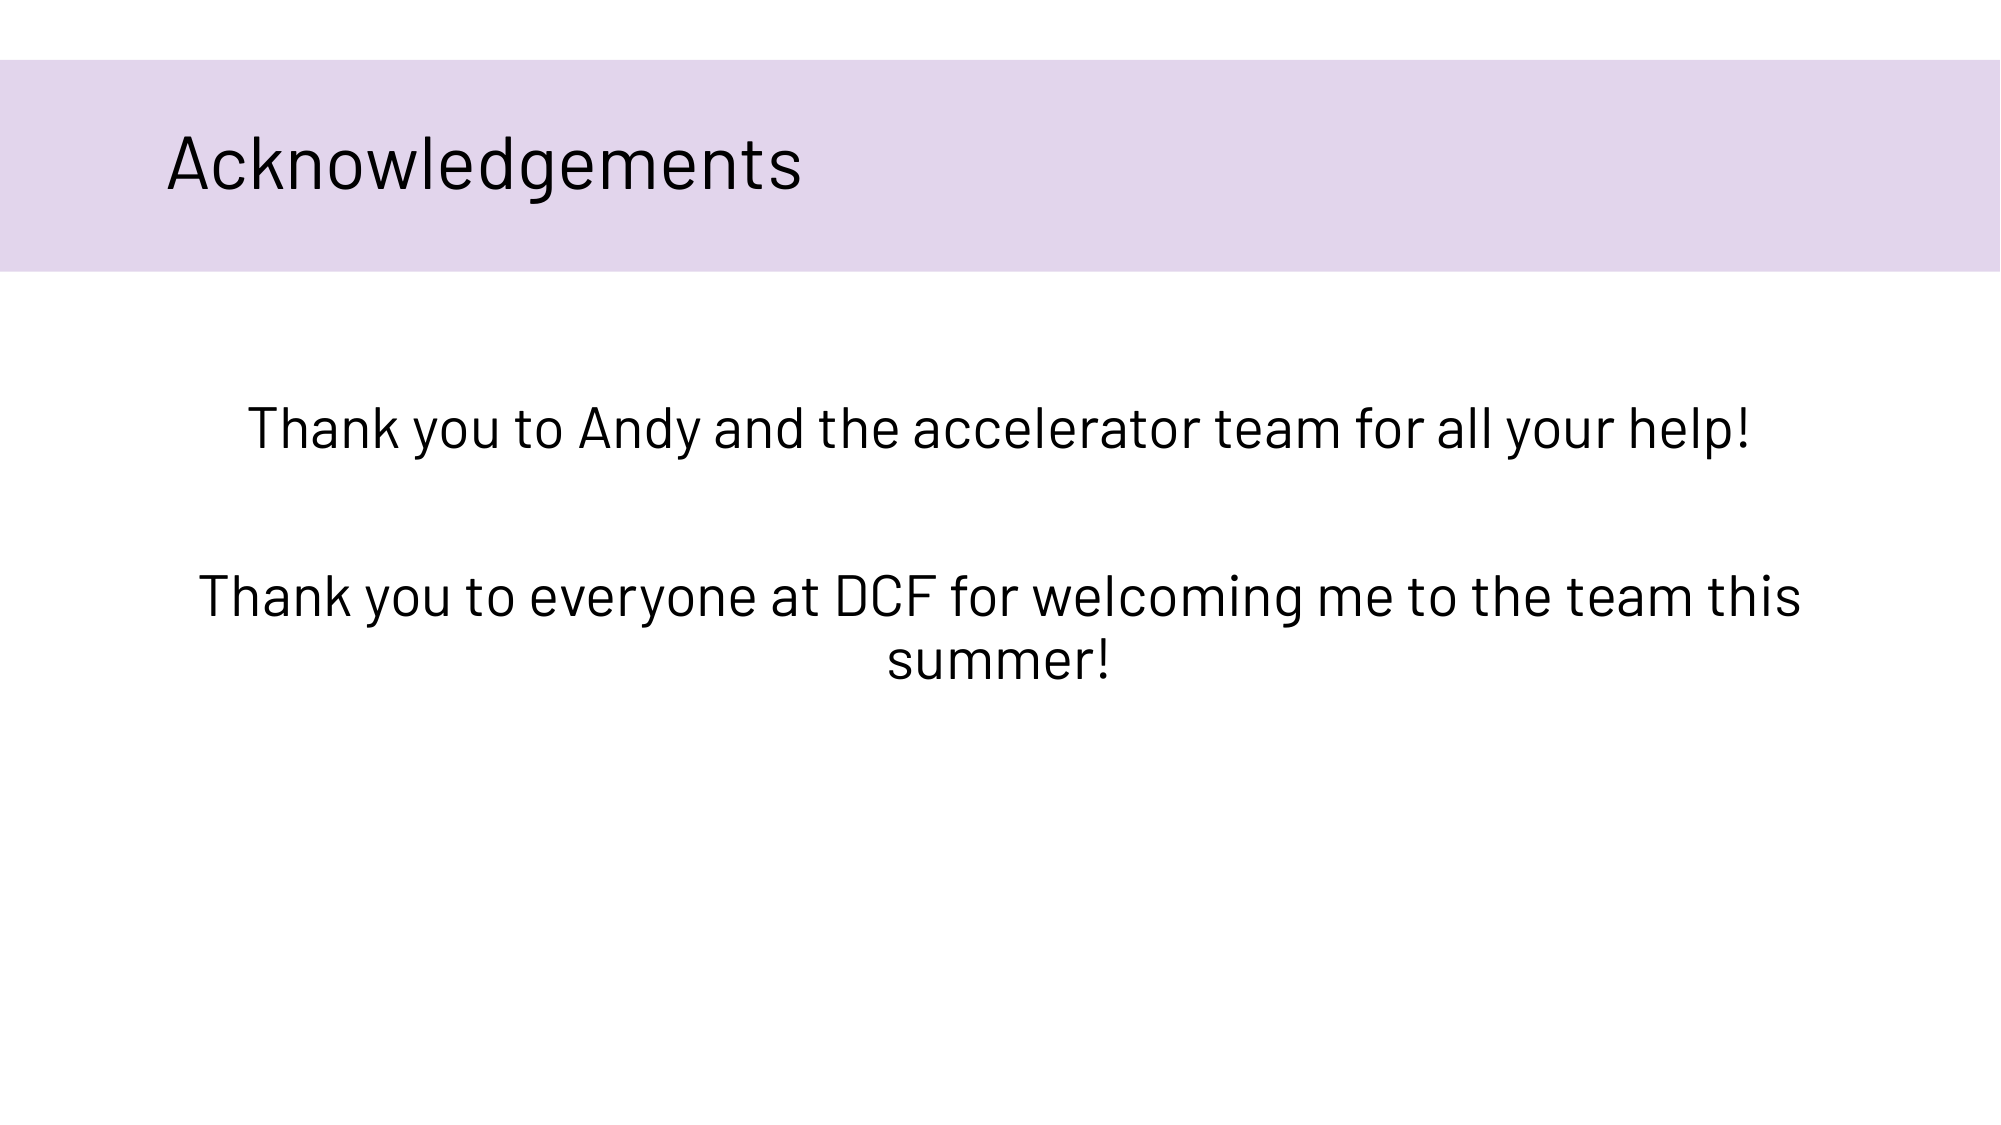

# Acknowledgements
Thank you to Andy and the accelerator team for all your help!

Thank you to everyone at DCF for welcoming me to the team this summer!